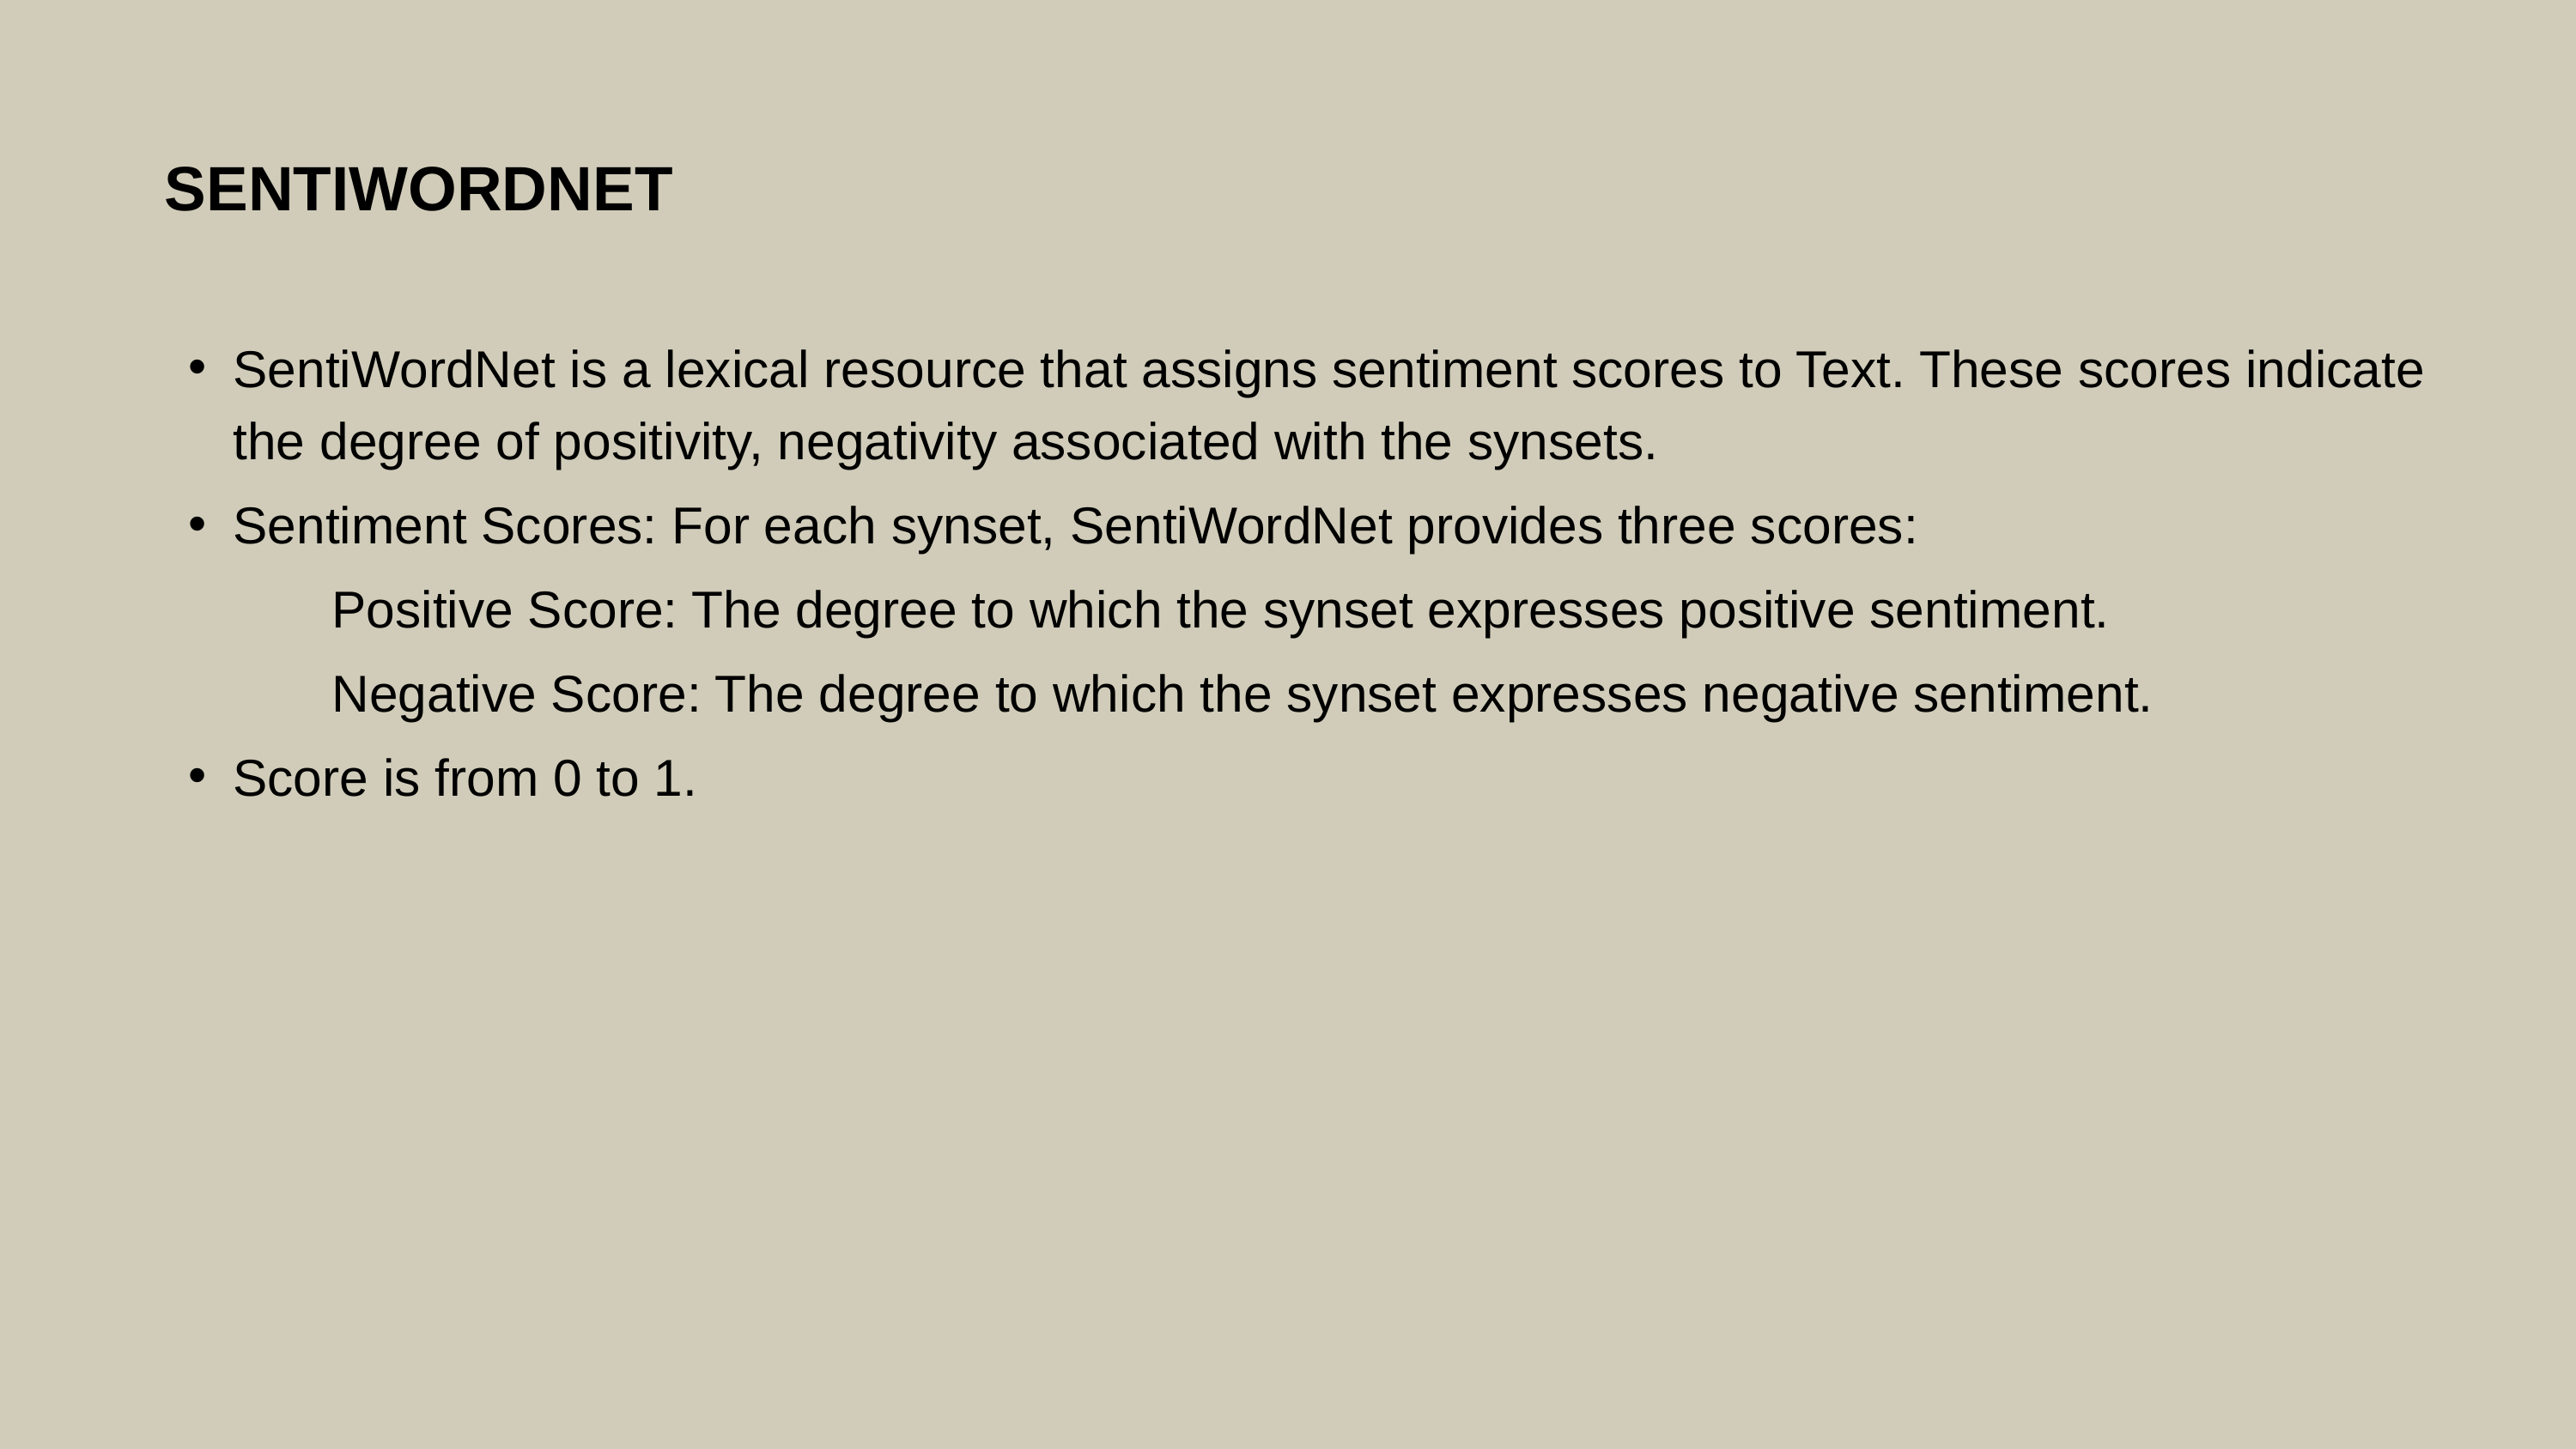

SENTIWORDNET
SentiWordNet is a lexical resource that assigns sentiment scores to Text. These scores indicate the degree of positivity, negativity associated with the synsets.
Sentiment Scores: For each synset, SentiWordNet provides three scores:
             Positive Score: The degree to which the synset expresses positive sentiment.
             Negative Score: The degree to which the synset expresses negative sentiment.
Score is from 0 to 1.